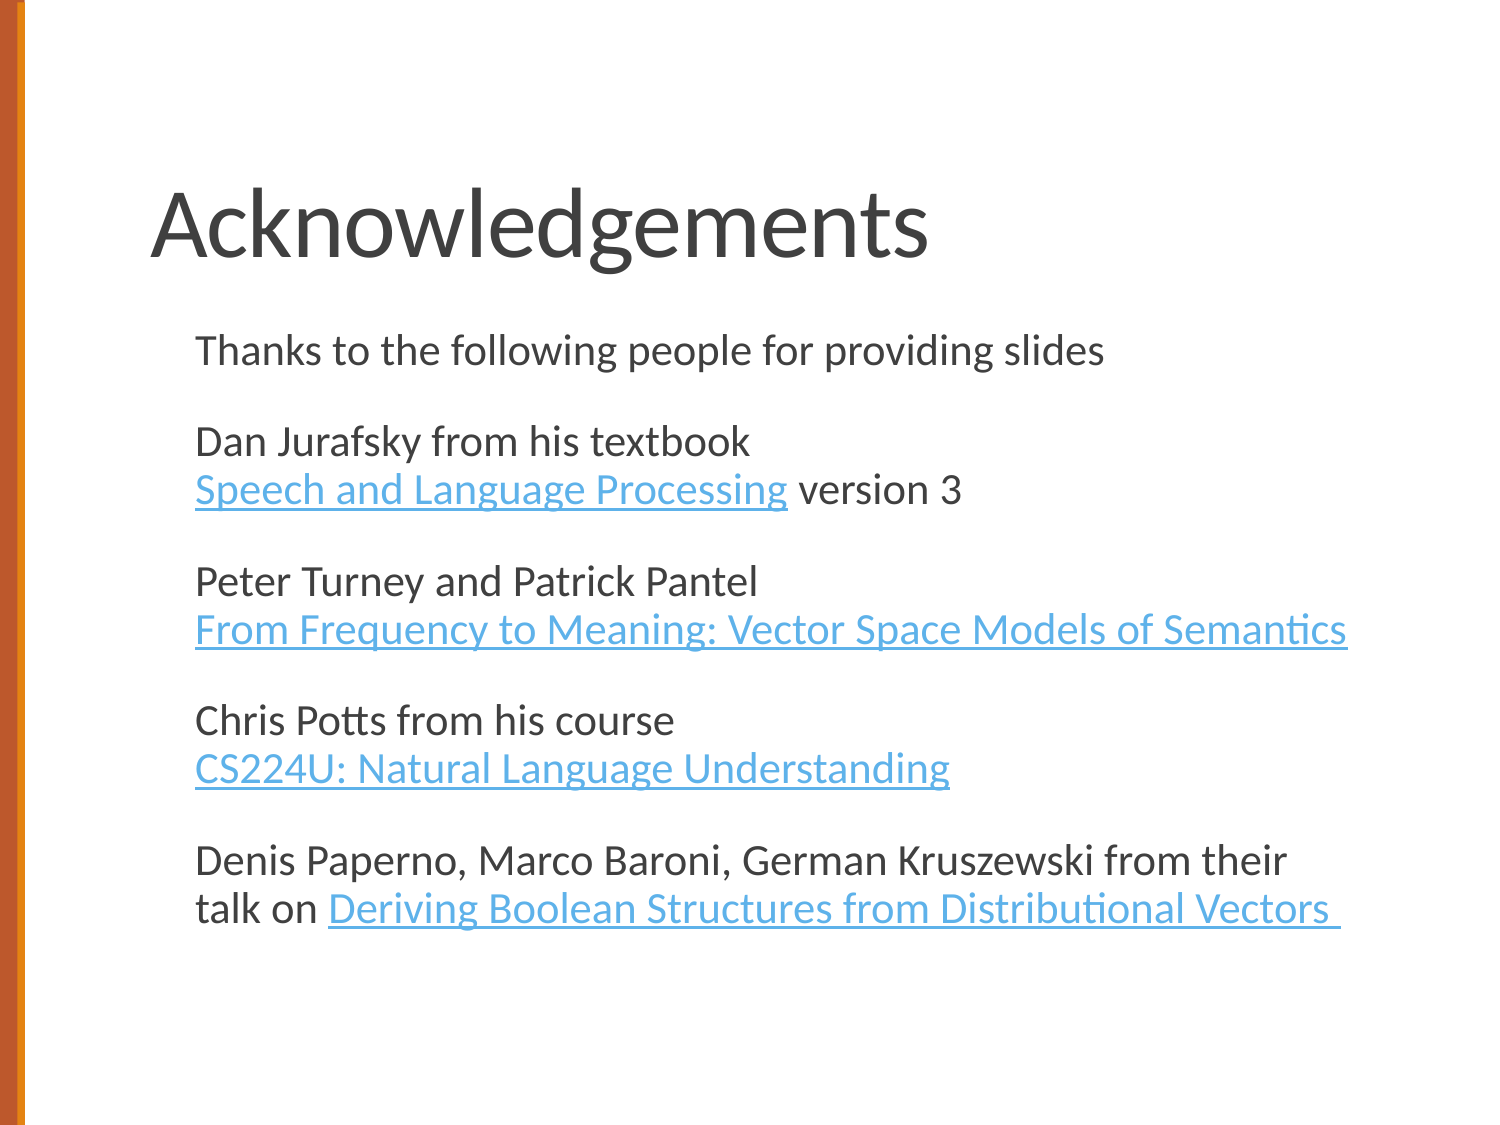

# Acknowledgements
Thanks to the following people for providing slides
Dan Jurafsky from his textbook Speech and Language Processing version 3
Peter Turney and Patrick Pantel From Frequency to Meaning: Vector Space Models of Semantics
Chris Potts from his course CS224U: Natural Language Understanding
Denis Paperno, Marco Baroni, German Kruszewski from their talk on Deriving Boolean Structures from Distributional Vectors